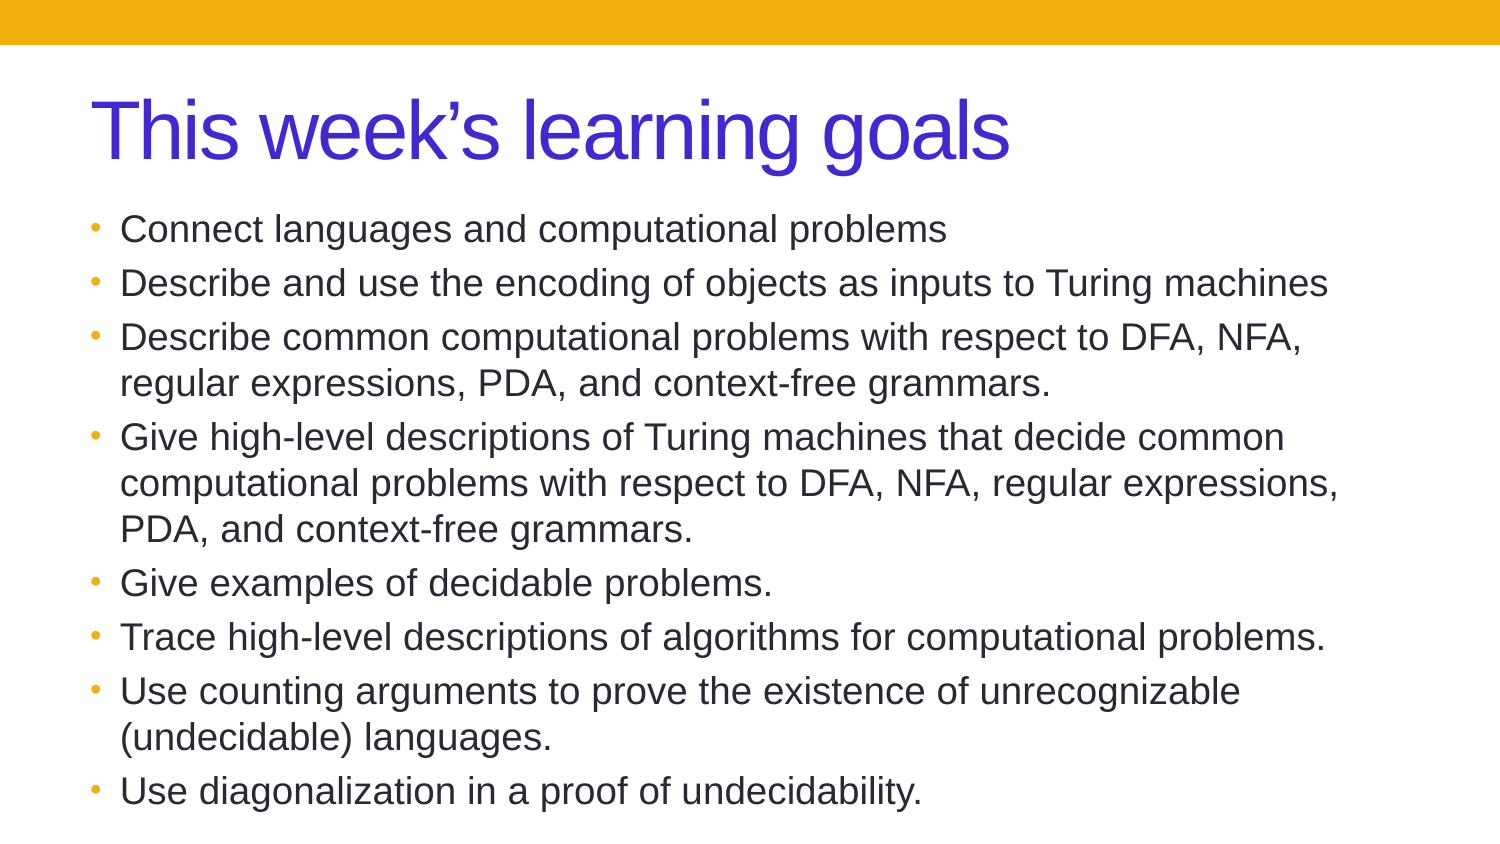

# This week’s learning goals
Connect languages and computational problems
Describe and use the encoding of objects as inputs to Turing machines
Describe common computational problems with respect to DFA, NFA, regular expressions, PDA, and context-free grammars.
Give high-level descriptions of Turing machines that decide common computational problems with respect to DFA, NFA, regular expressions, PDA, and context-free grammars.
Give examples of decidable problems.
Trace high-level descriptions of algorithms for computational problems.
Use counting arguments to prove the existence of unrecognizable (undecidable) languages.
Use diagonalization in a proof of undecidability.